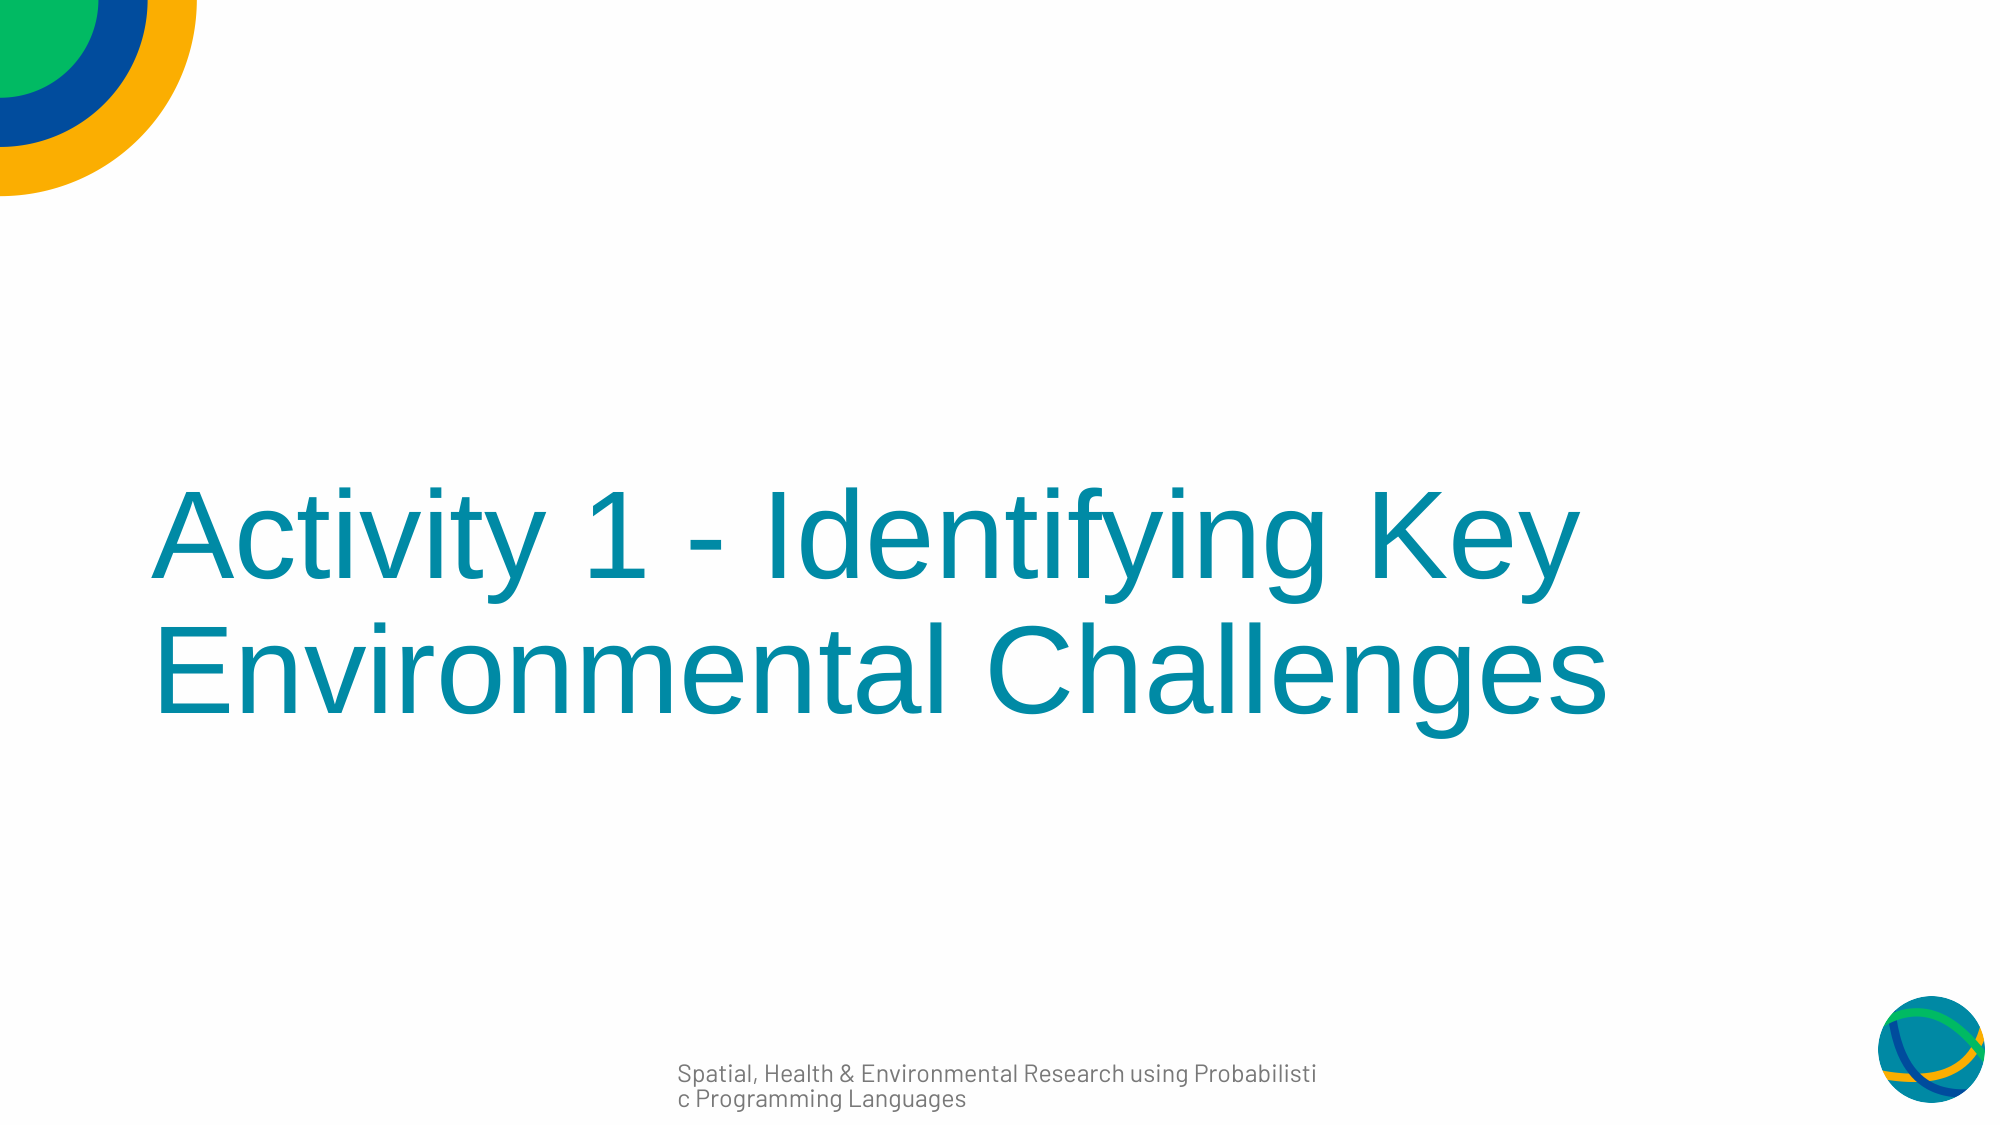

# Activity 1 - Identifying Key Environmental Challenges

Spatial, Health & Environmental Research using Probabilistic Programming Languages